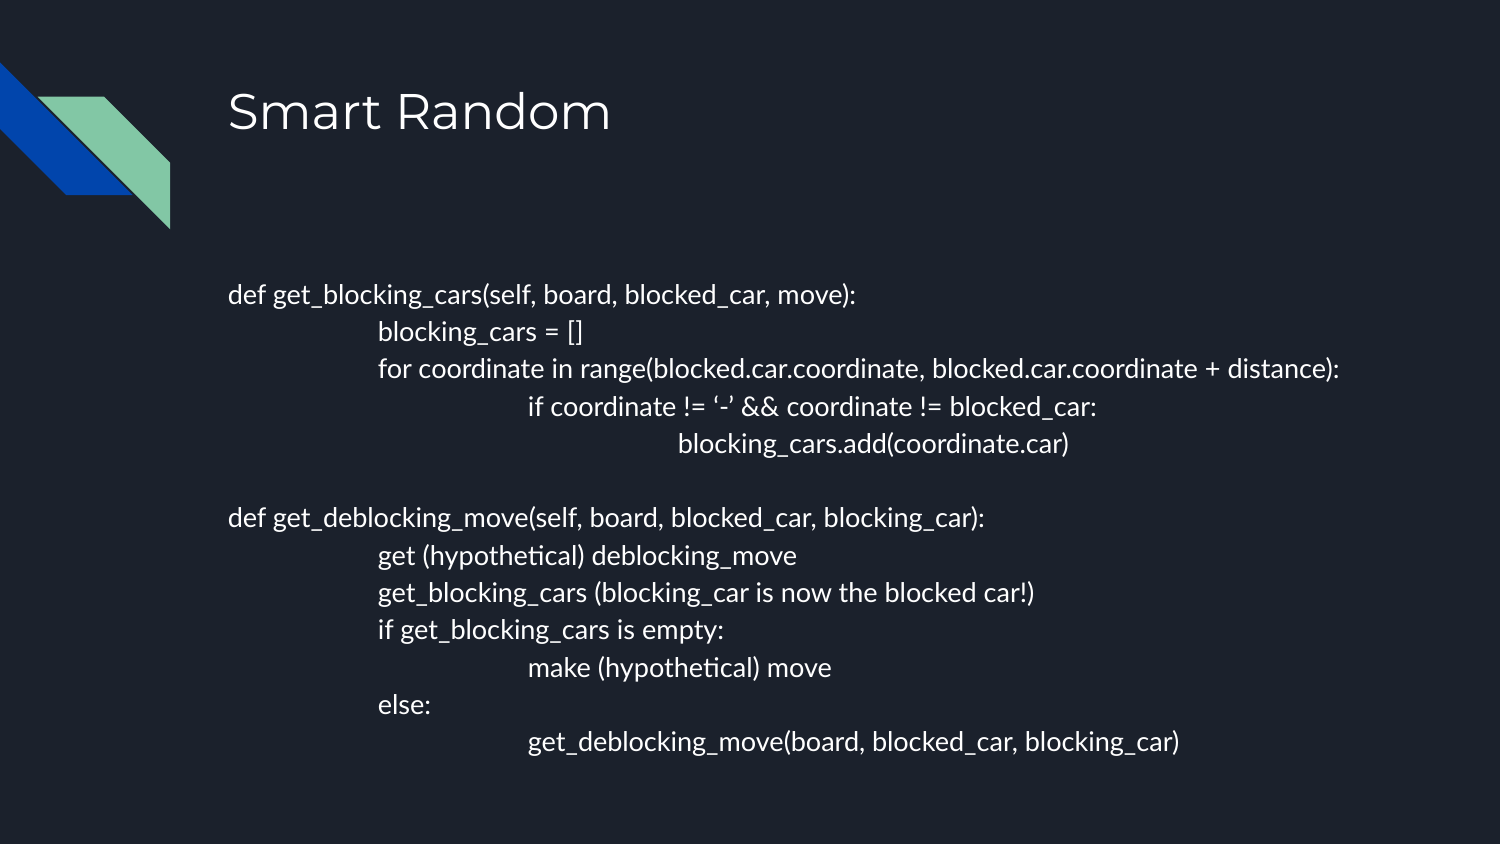

# Smart Random
def get_blocking_cars(self, board, blocked_car, move):
	blocking_cars = []
	for coordinate in range(blocked.car.coordinate, blocked.car.coordinate + distance):
		if coordinate != ‘-’ && coordinate != blocked_car:
			blocking_cars.add(coordinate.car)
def get_deblocking_move(self, board, blocked_car, blocking_car):
	get (hypothetical) deblocking_move
	get_blocking_cars (blocking_car is now the blocked car!)
	if get_blocking_cars is empty:
		make (hypothetical) move
	else:
		get_deblocking_move(board, blocked_car, blocking_car)